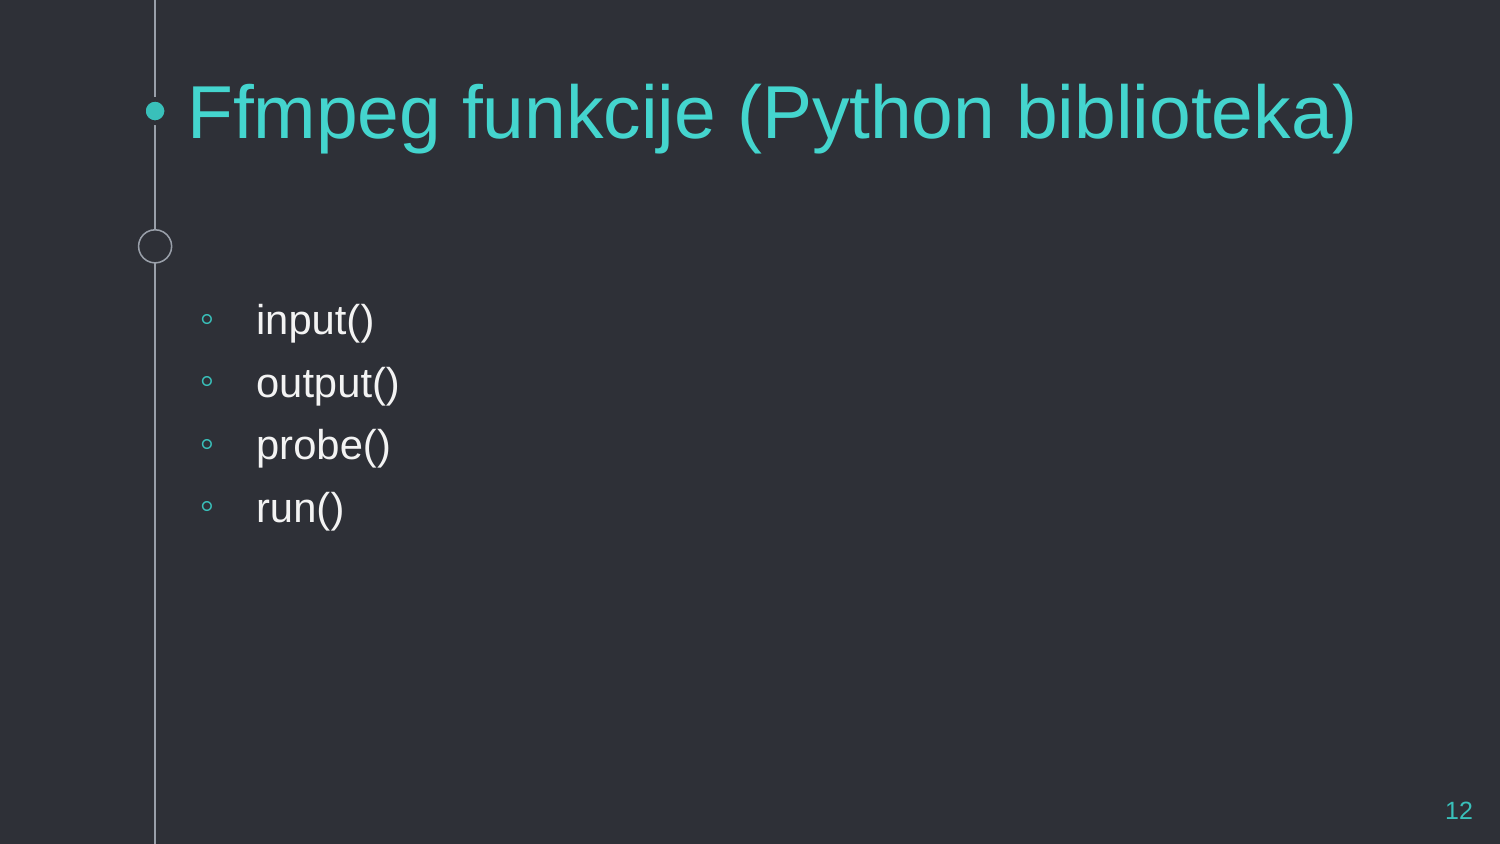

# Ffmpeg funkcije (Python biblioteka)
input()
output()
probe()
run()
12